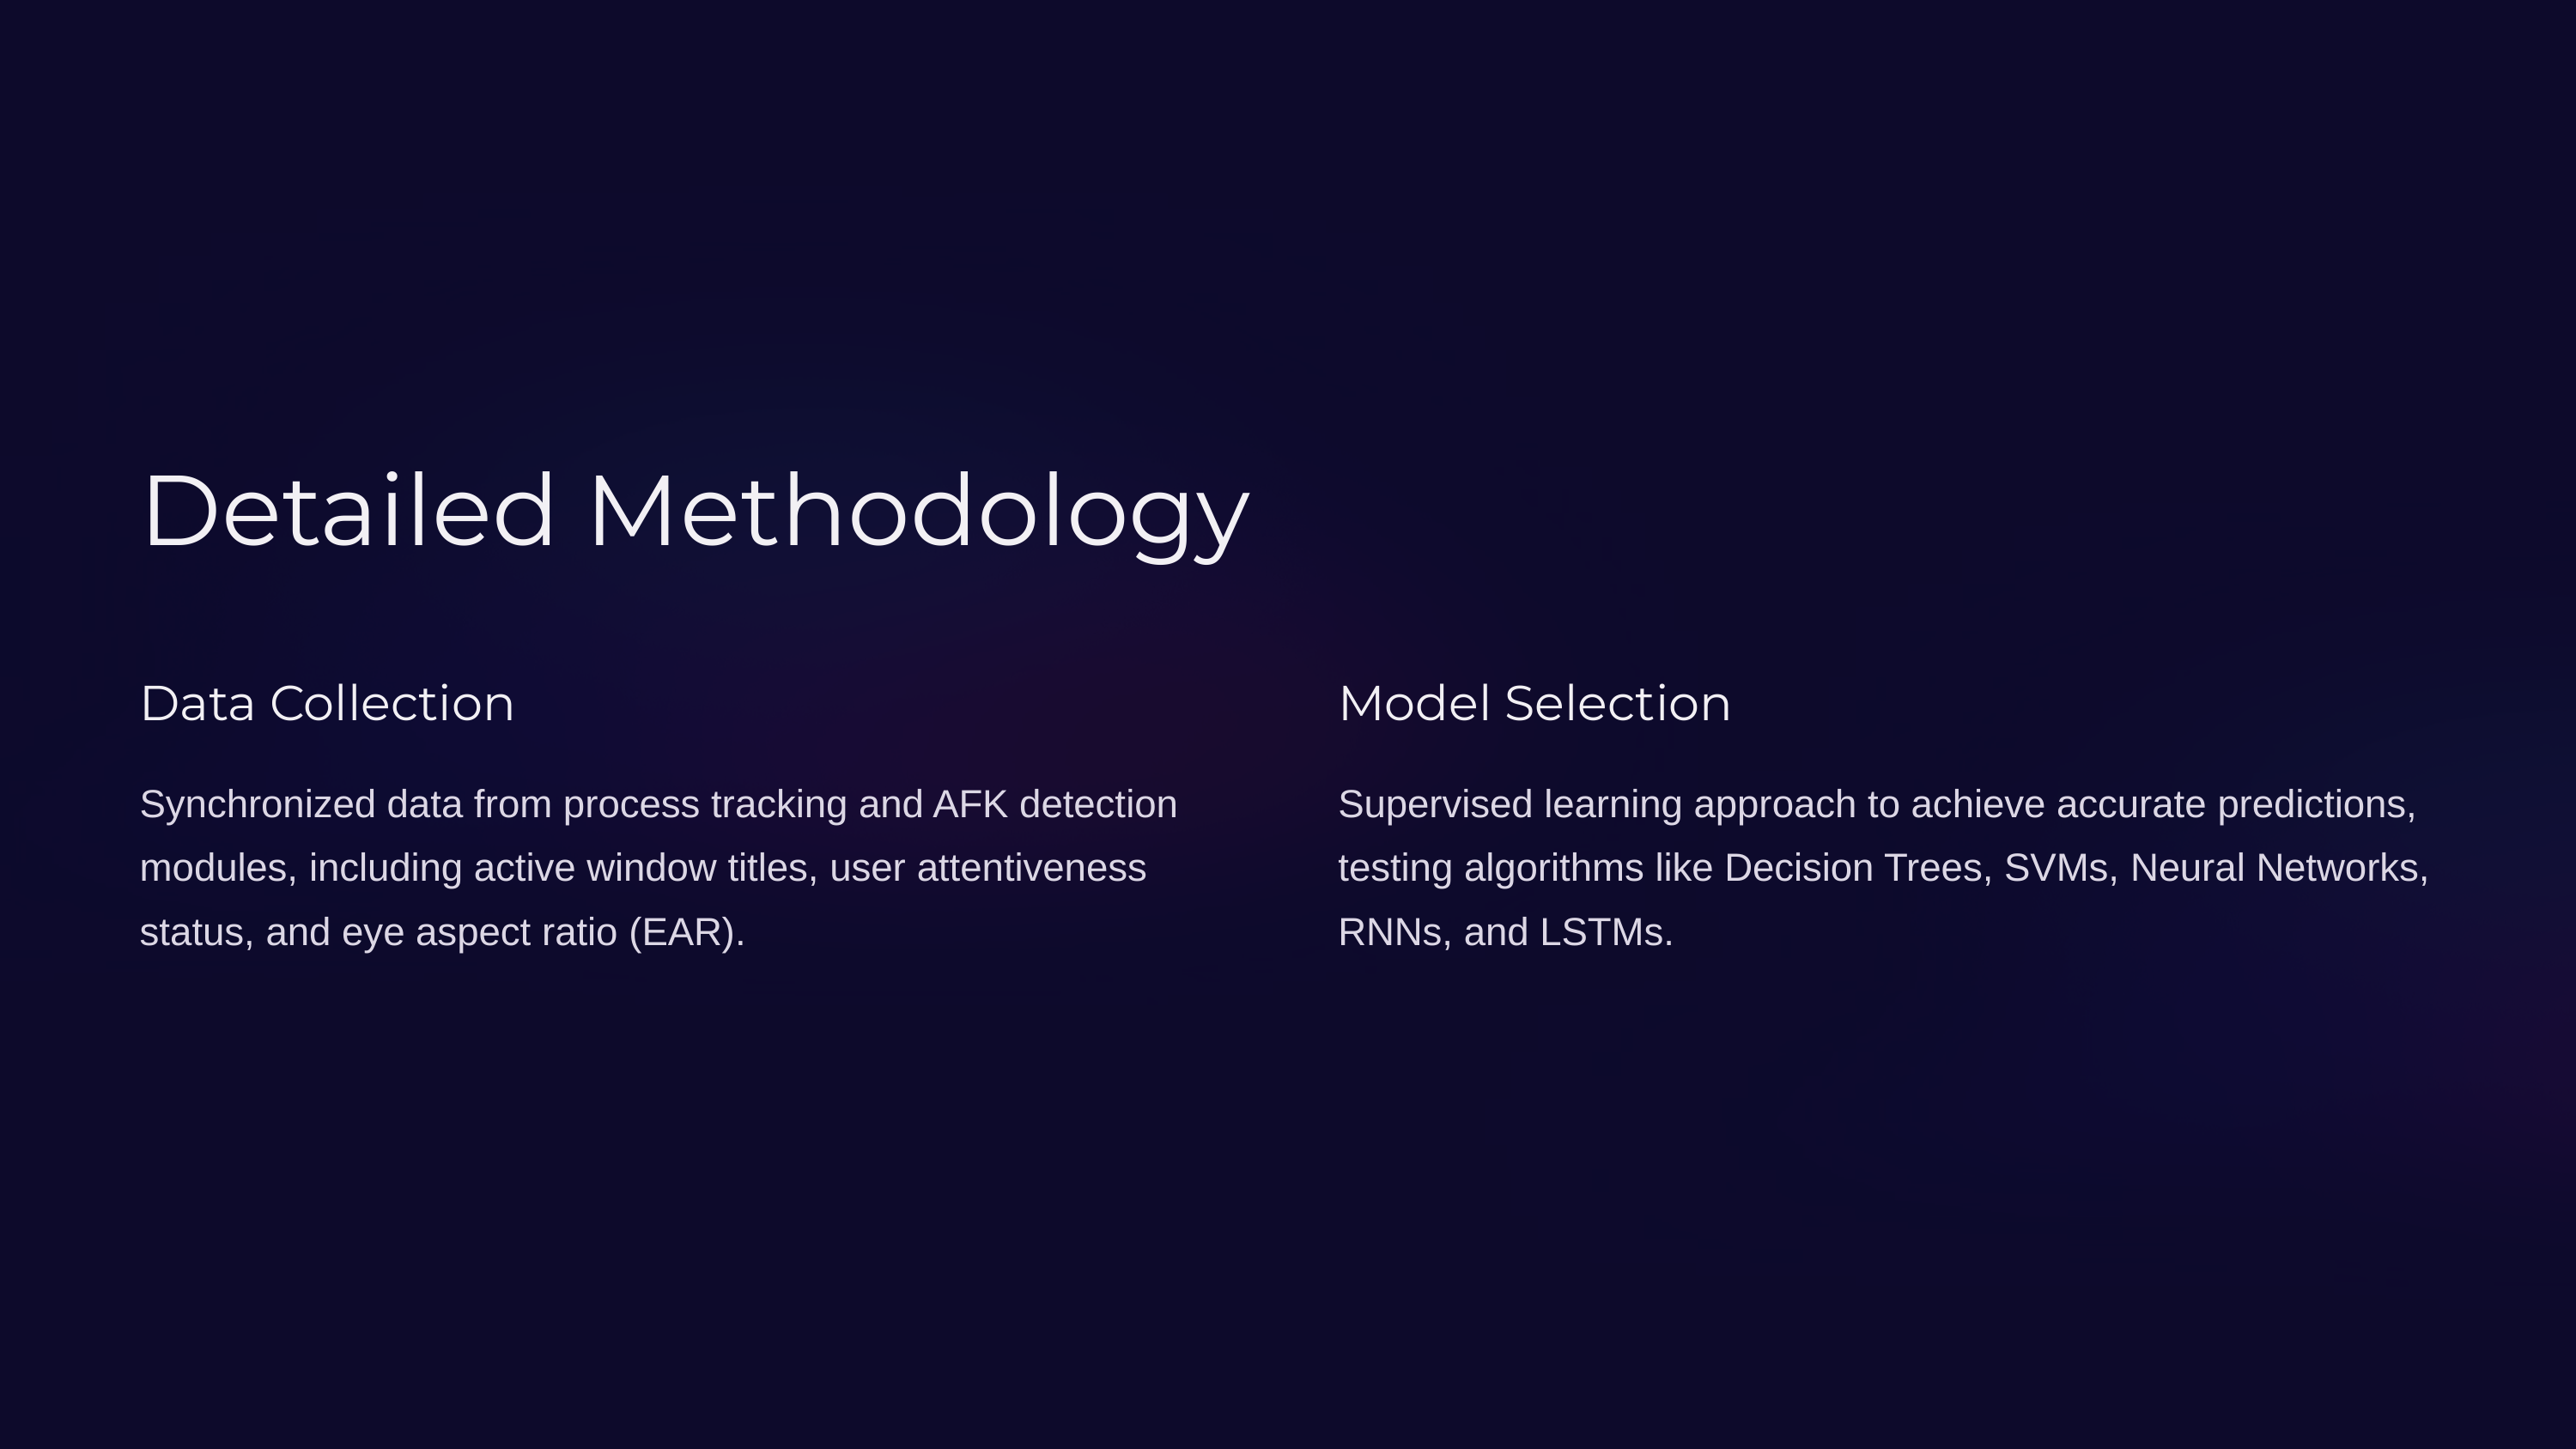

Detailed Methodology
Data Collection
Model Selection
Synchronized data from process tracking and AFK detection modules, including active window titles, user attentiveness status, and eye aspect ratio (EAR).
Supervised learning approach to achieve accurate predictions, testing algorithms like Decision Trees, SVMs, Neural Networks, RNNs, and LSTMs.